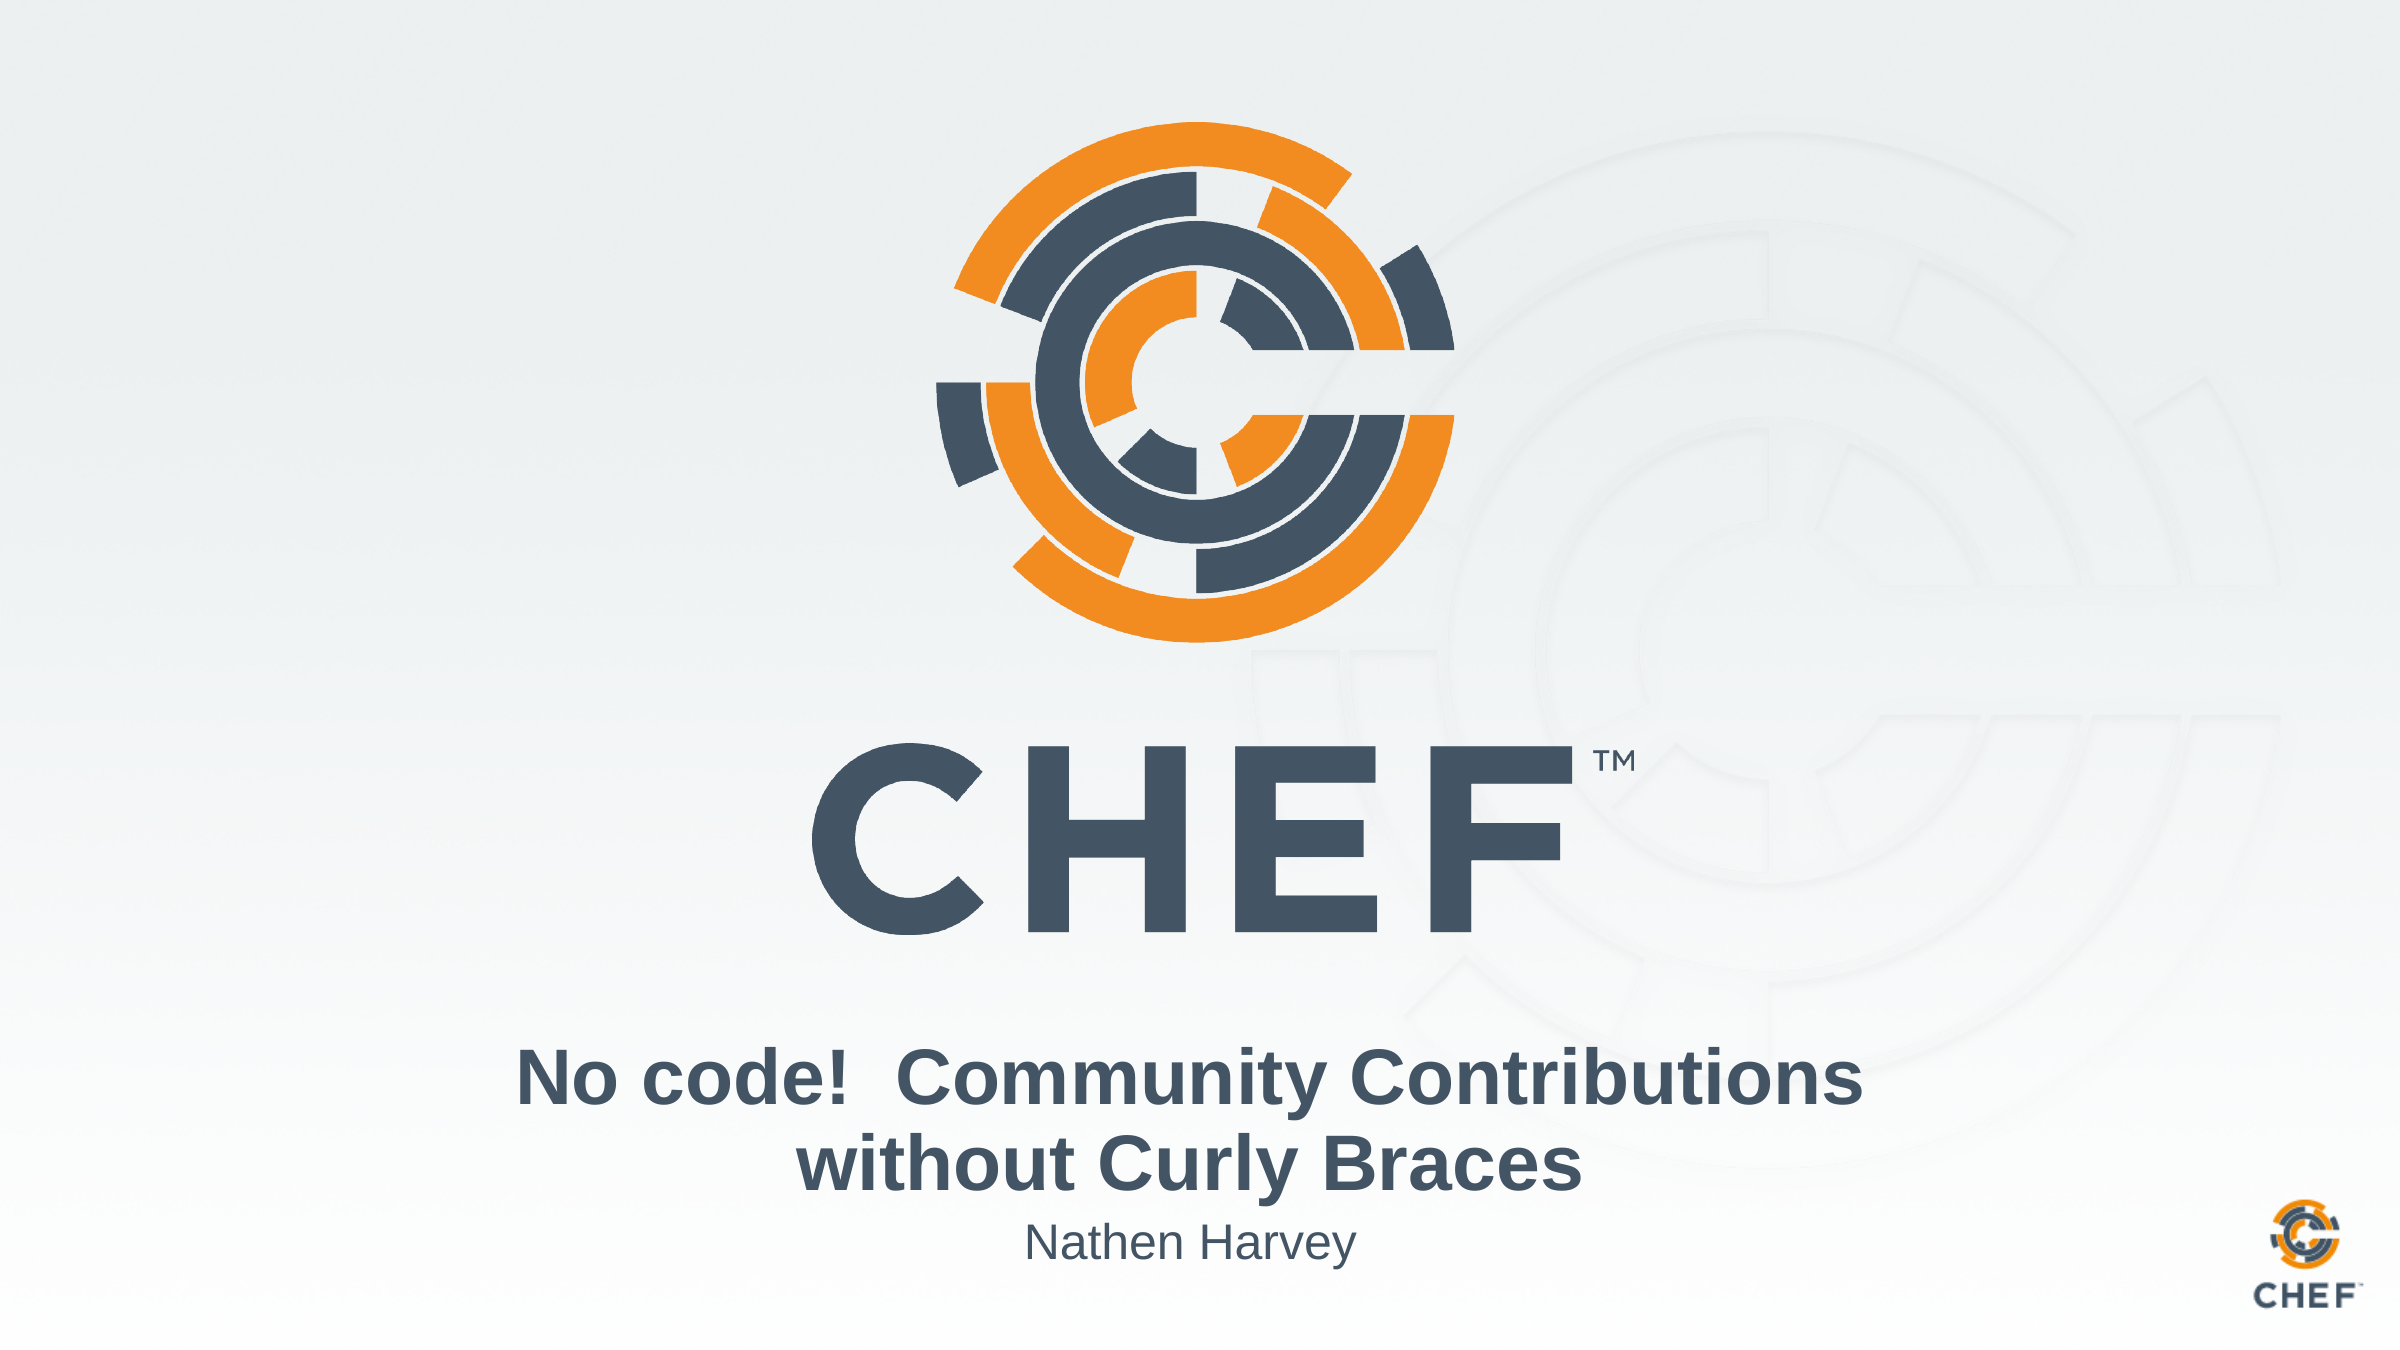

# No code!  Community Contributions without Curly Braces
Nathen Harvey